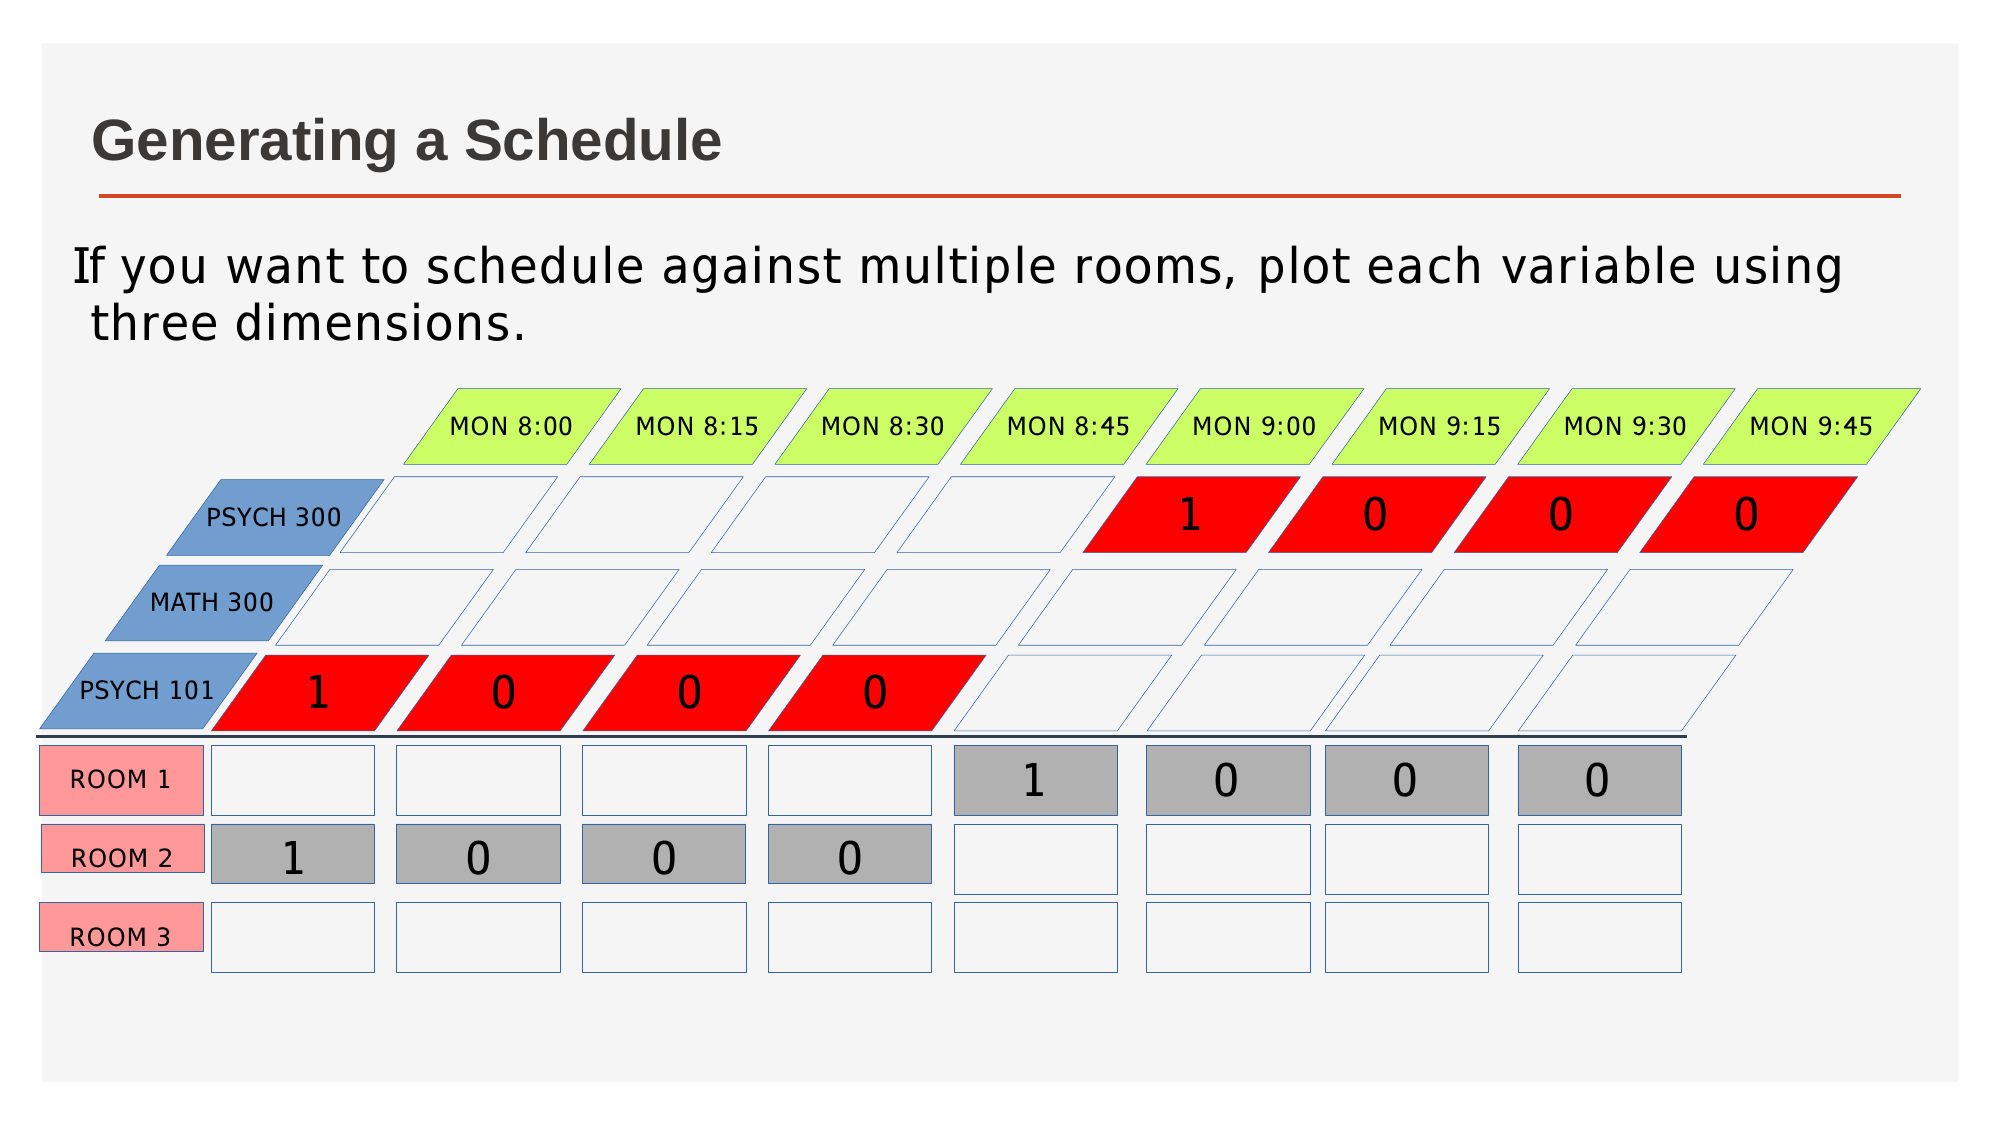

Generating a Schedule
If you want to schedule against multiple rooms, plot each variable using  three dimensions.

MON 8:00
MON 8:15
MON 8:30
MON 8:45
MON 9:00
MON 9:15
MON 9:30
MON 9:45

1
0
0
0
PSYCH 300

MATH 300

1
0
0
0
PSYCH 101

1
0
0
0
ROOM 1
ROOM 2

1
0
0
0
ROOM 3

91